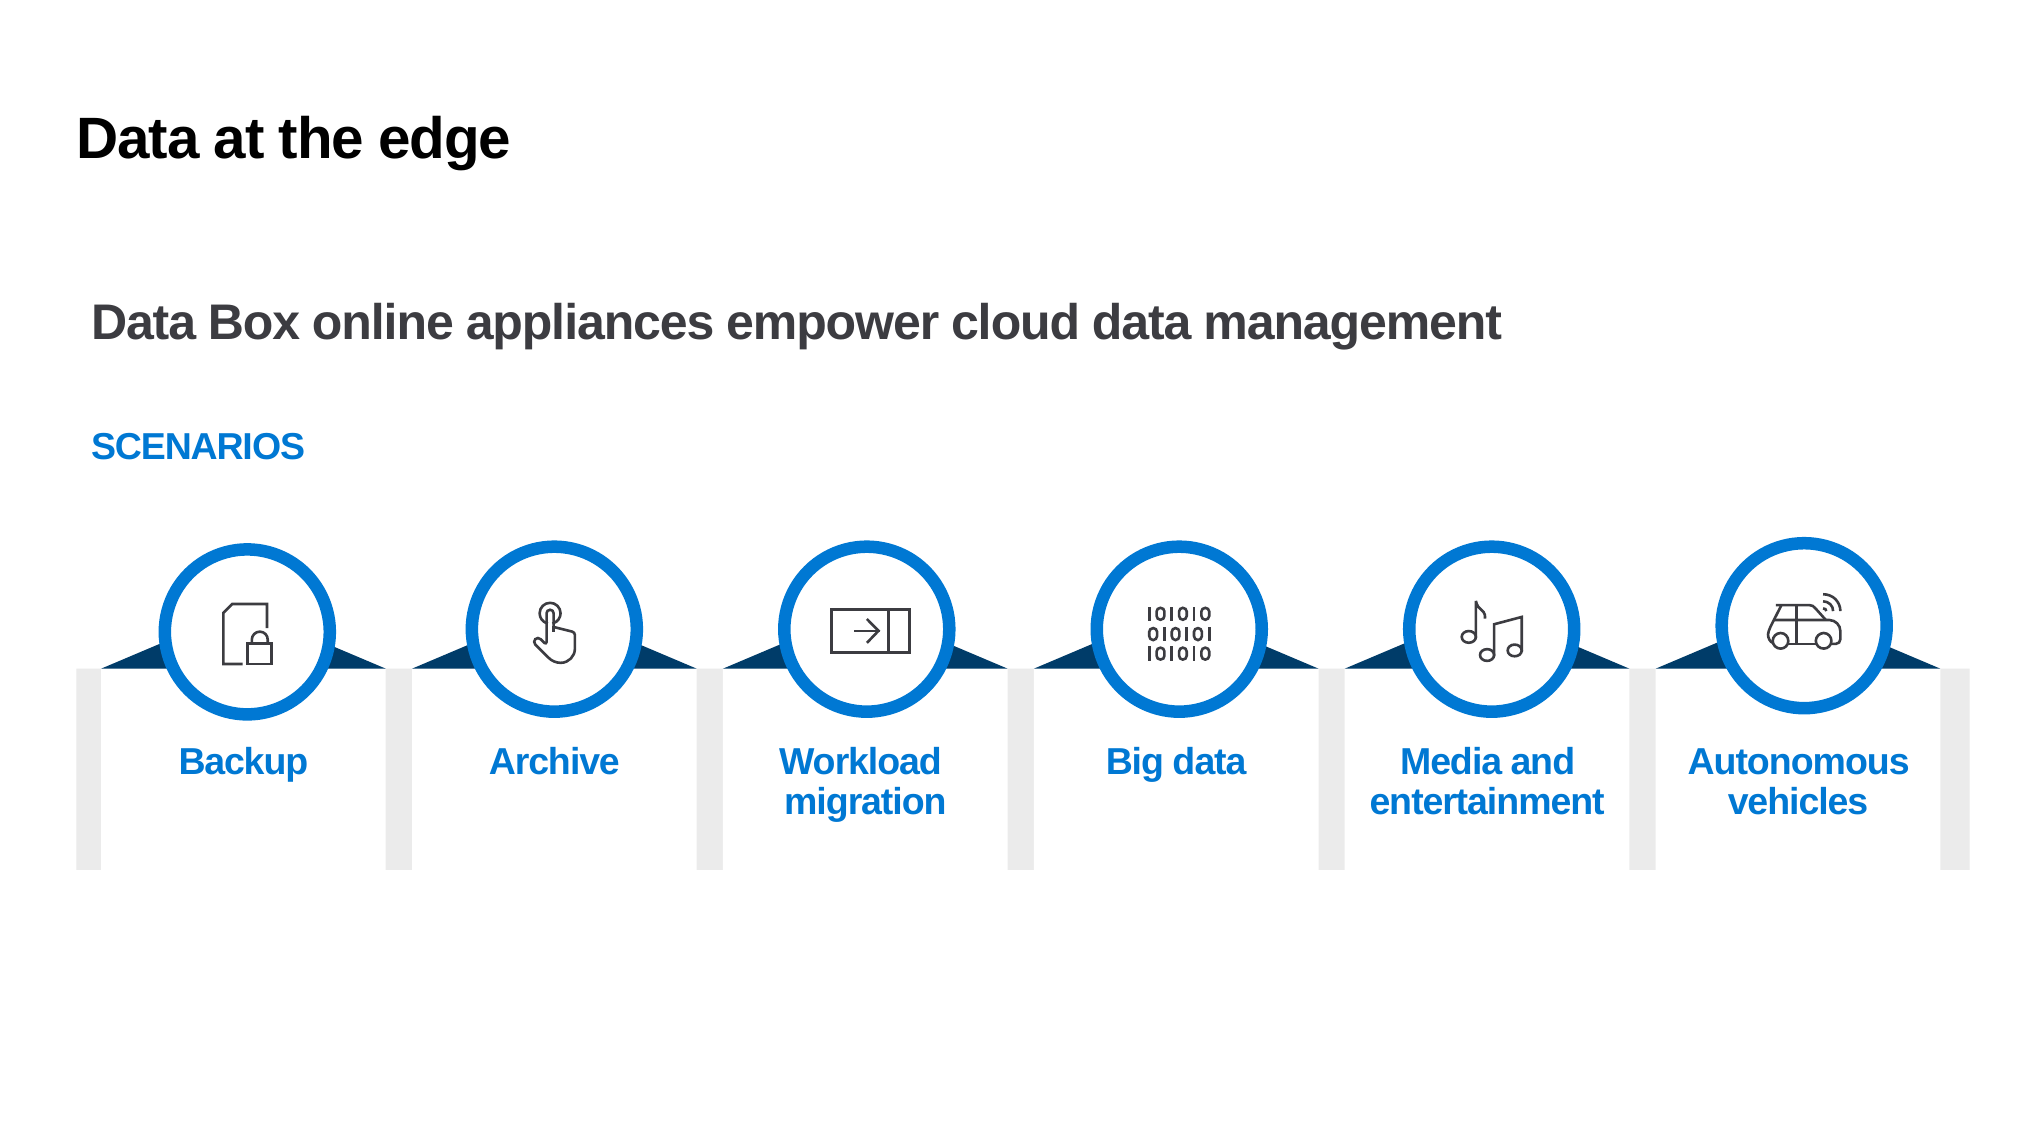

# Data at the edge
Data Box online appliances empower cloud data management
SCENARIOS

Backup
Archive
Workload
migration
Big data
Media and entertainment
Autonomous vehicles